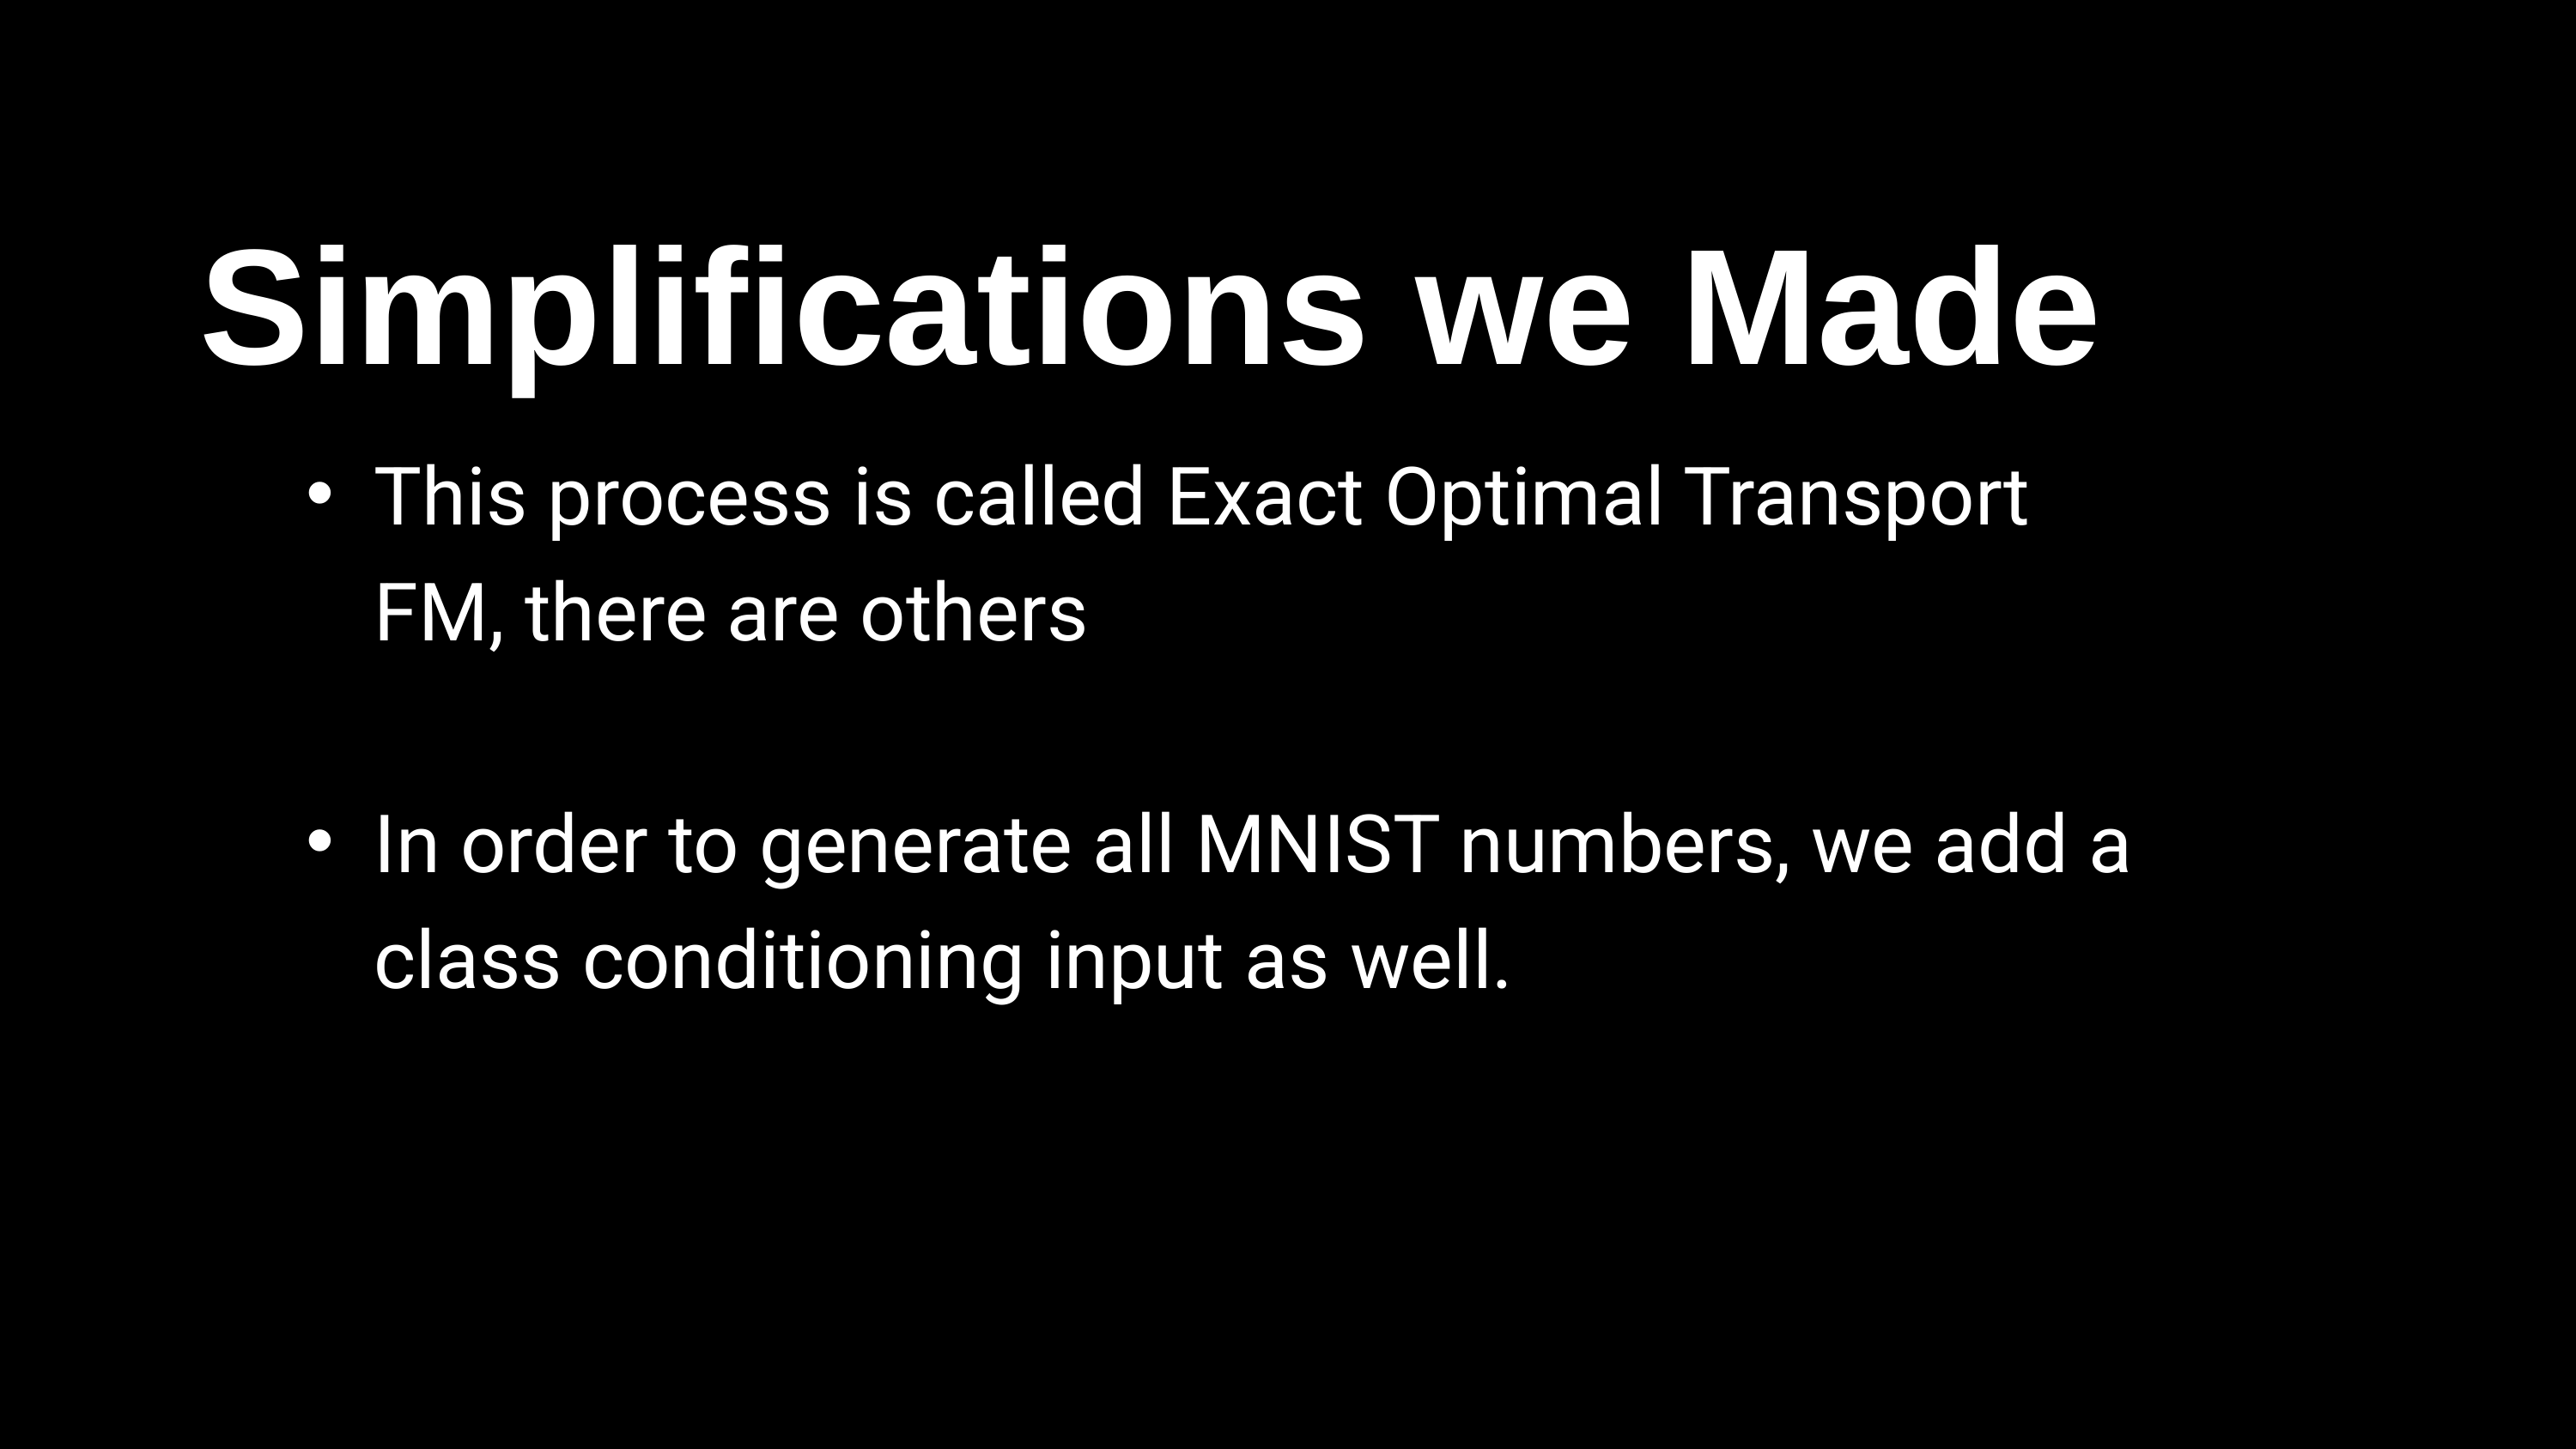

Simplifications we Made
This process is called Exact Optimal Transport FM, there are others

In order to generate all MNIST numbers, we add a class conditioning input as well.